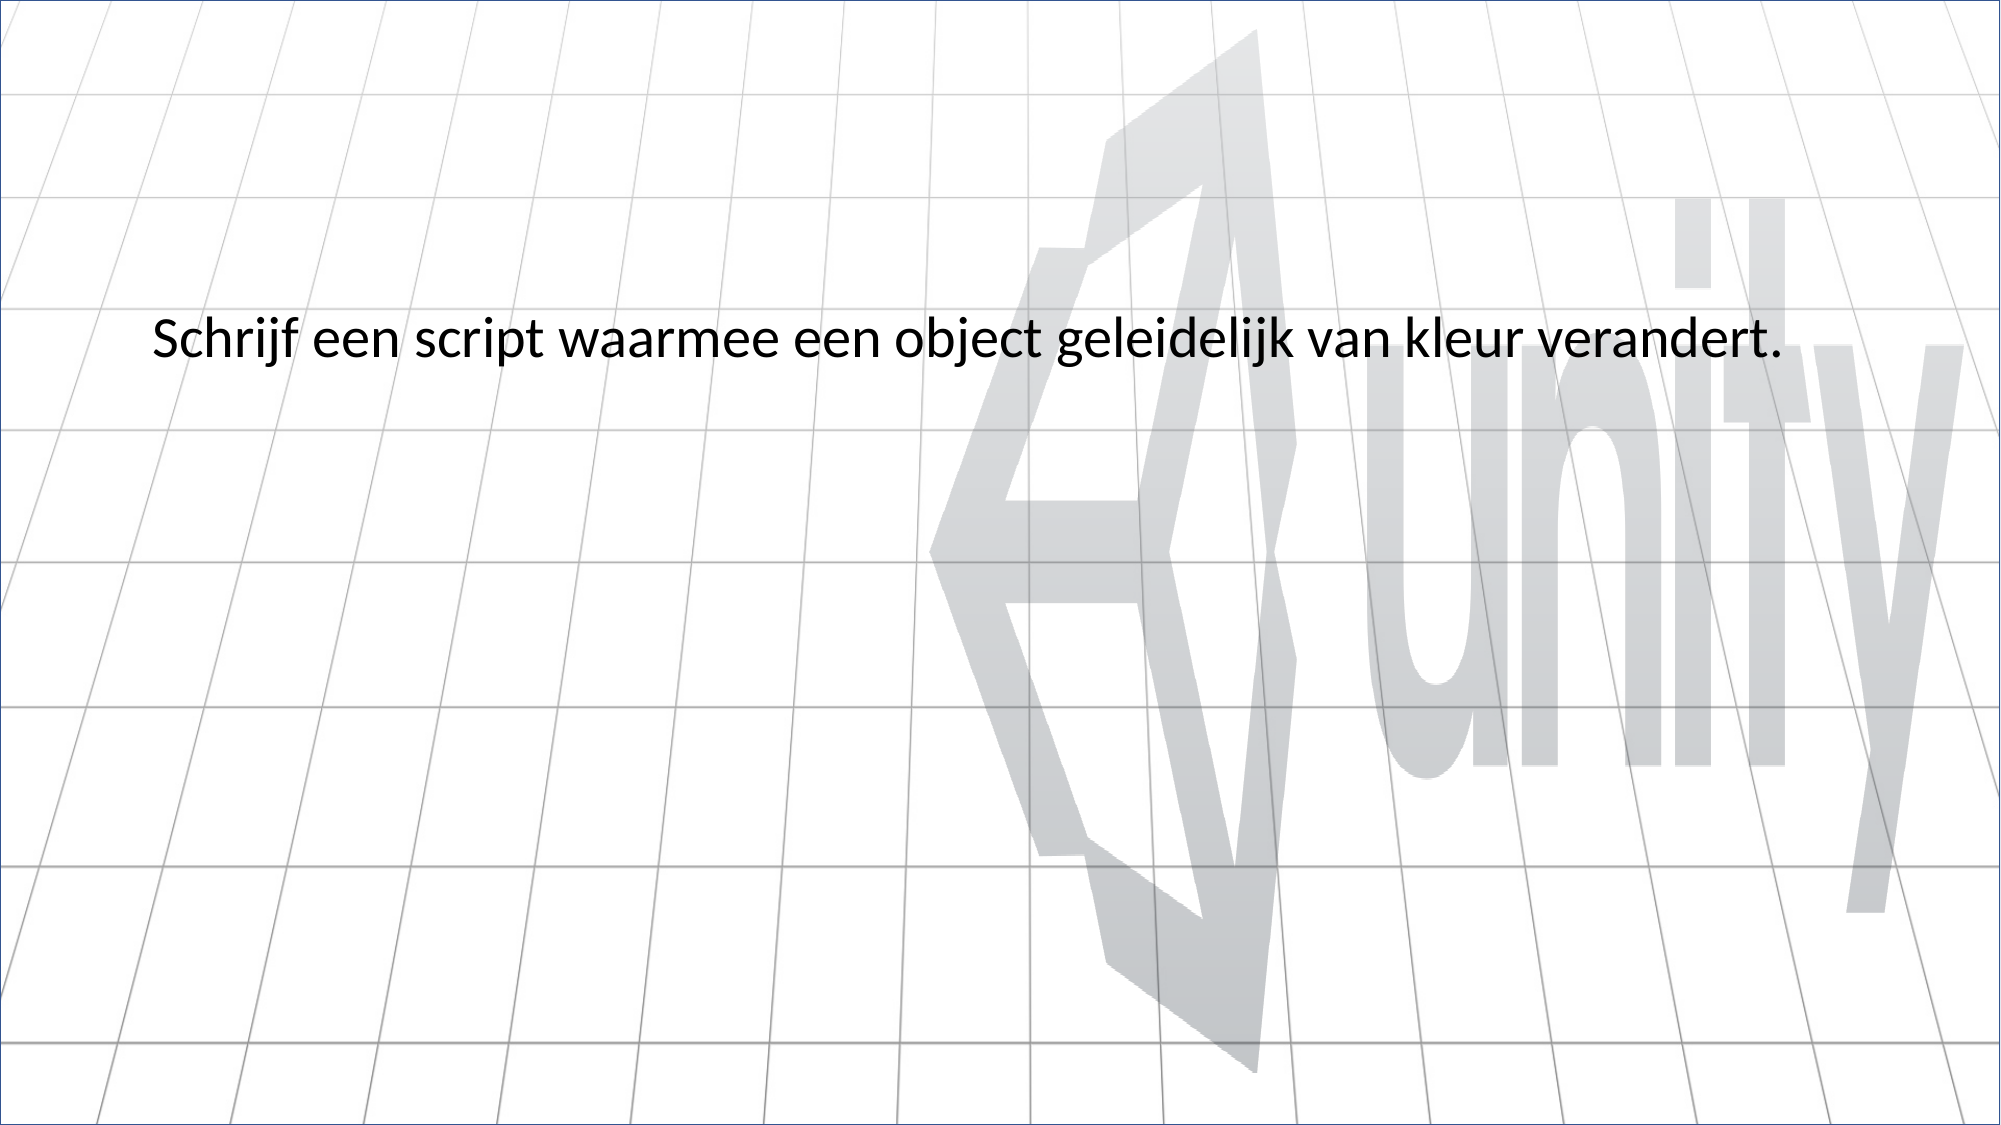

#

Schrijf een script waarmee een object geleidelijk van kleur verandert.